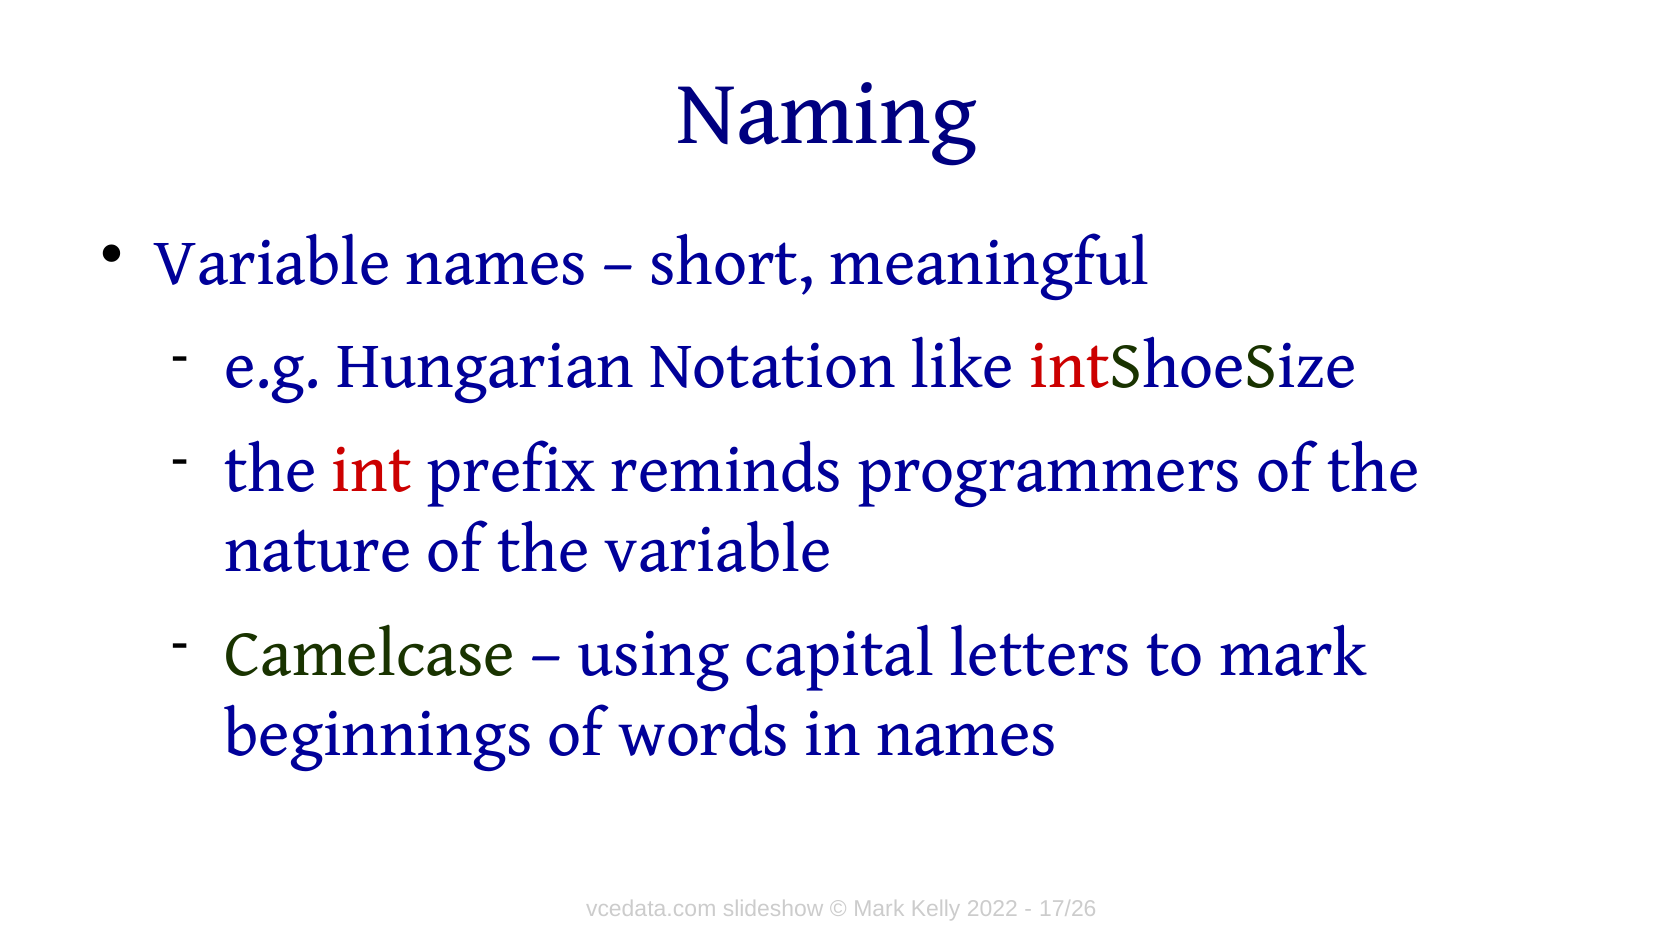

# Naming
Variable names – short, meaningful
e.g. Hungarian Notation like intShoeSize
the int prefix reminds programmers of the nature of the variable
Camelcase – using capital letters to mark beginnings of words in names

vcedata.com slideshow © Mark Kelly 2022 - 17/26